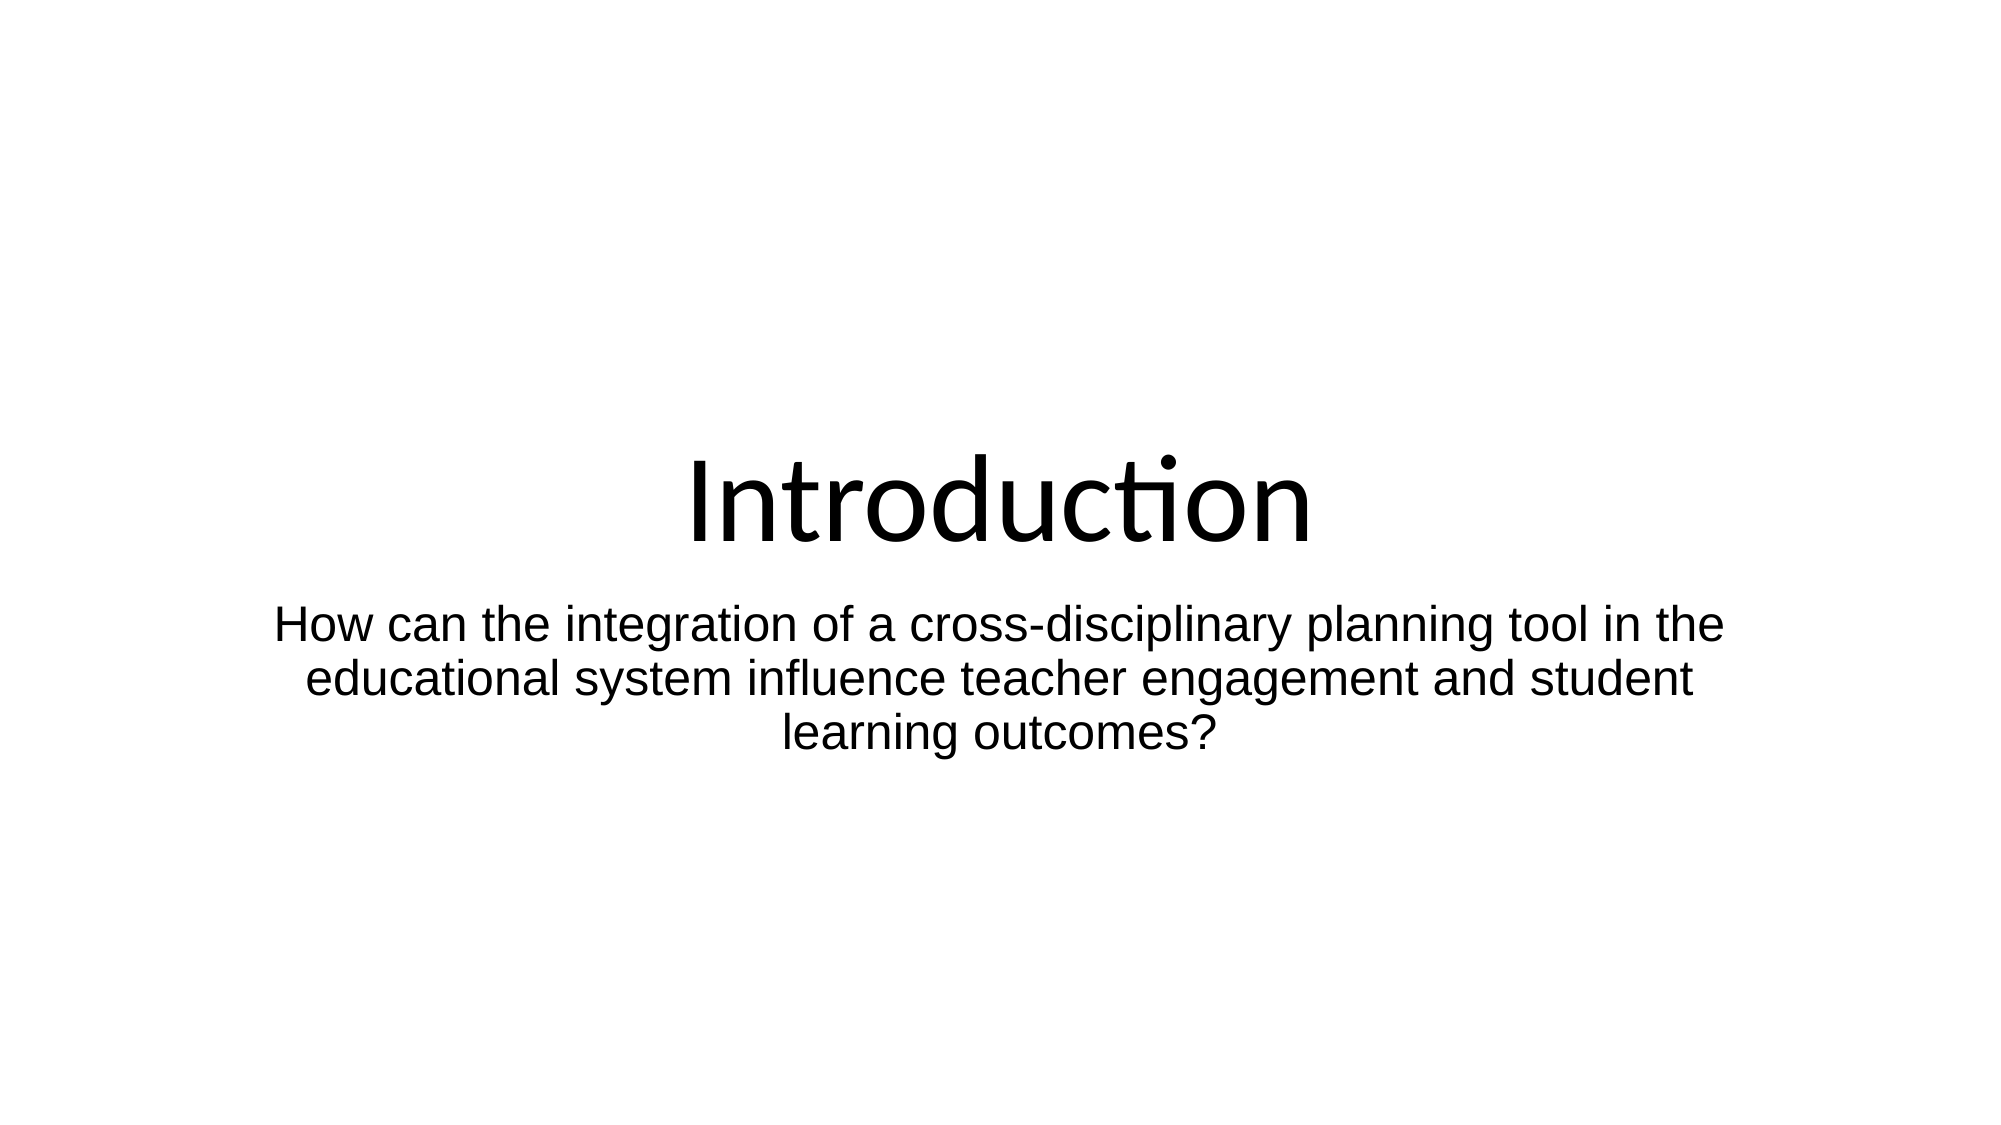

# Introduction
How can the integration of a cross-disciplinary planning tool in the educational system influence teacher engagement and student learning outcomes?